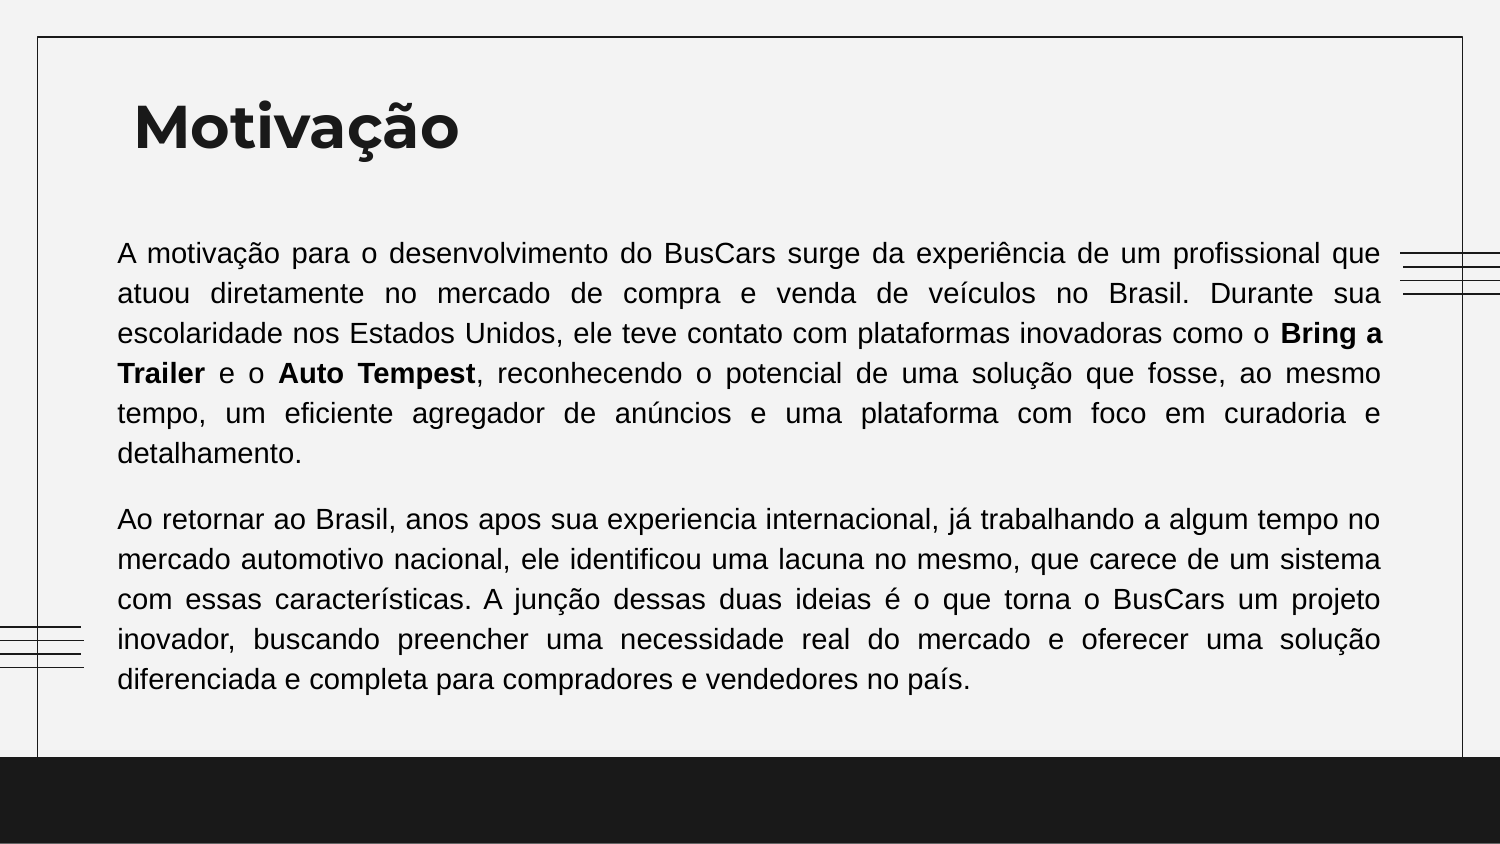

# Motivação
A motivação para o desenvolvimento do BusCars surge da experiência de um profissional que atuou diretamente no mercado de compra e venda de veículos no Brasil. Durante sua escolaridade nos Estados Unidos, ele teve contato com plataformas inovadoras como o Bring a Trailer e o Auto Tempest, reconhecendo o potencial de uma solução que fosse, ao mesmo tempo, um eficiente agregador de anúncios e uma plataforma com foco em curadoria e detalhamento.
Ao retornar ao Brasil, anos apos sua experiencia internacional, já trabalhando a algum tempo no mercado automotivo nacional, ele identificou uma lacuna no mesmo, que carece de um sistema com essas características. A junção dessas duas ideias é o que torna o BusCars um projeto inovador, buscando preencher uma necessidade real do mercado e oferecer uma solução diferenciada e completa para compradores e vendedores no país.